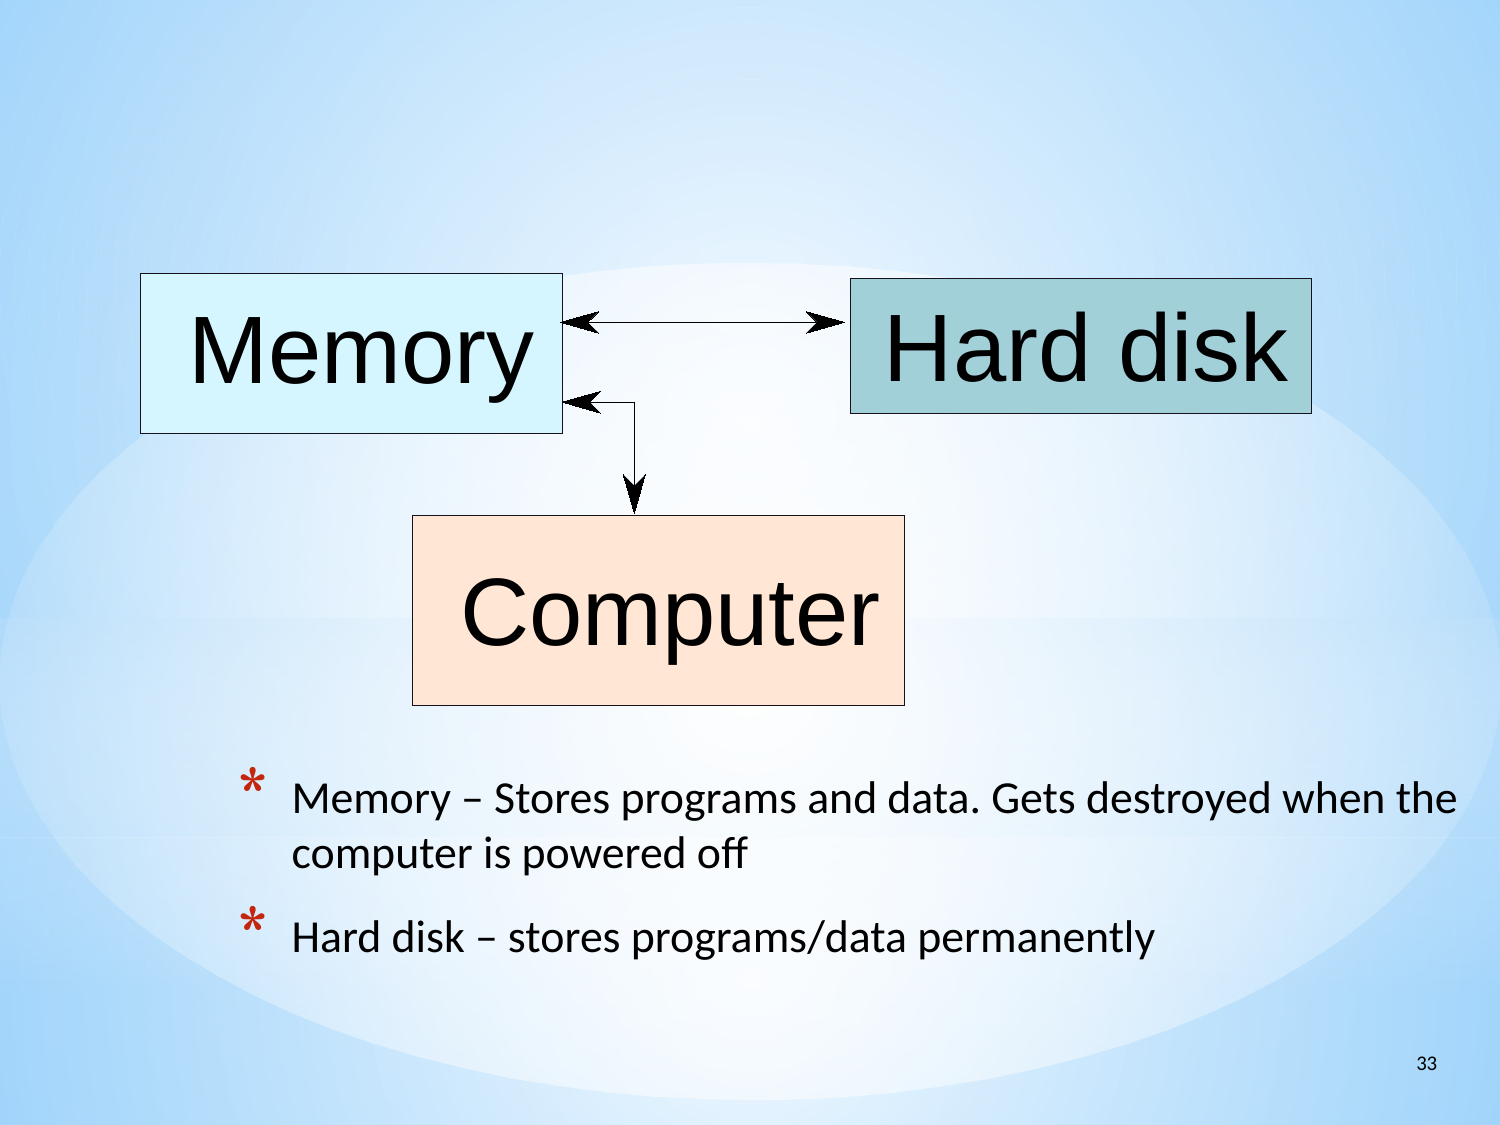

Hard disk
Memory

Computer
Memory – Stores programs and data. Gets destroyed when the computer is powered off
Hard disk – stores programs/data permanently
33